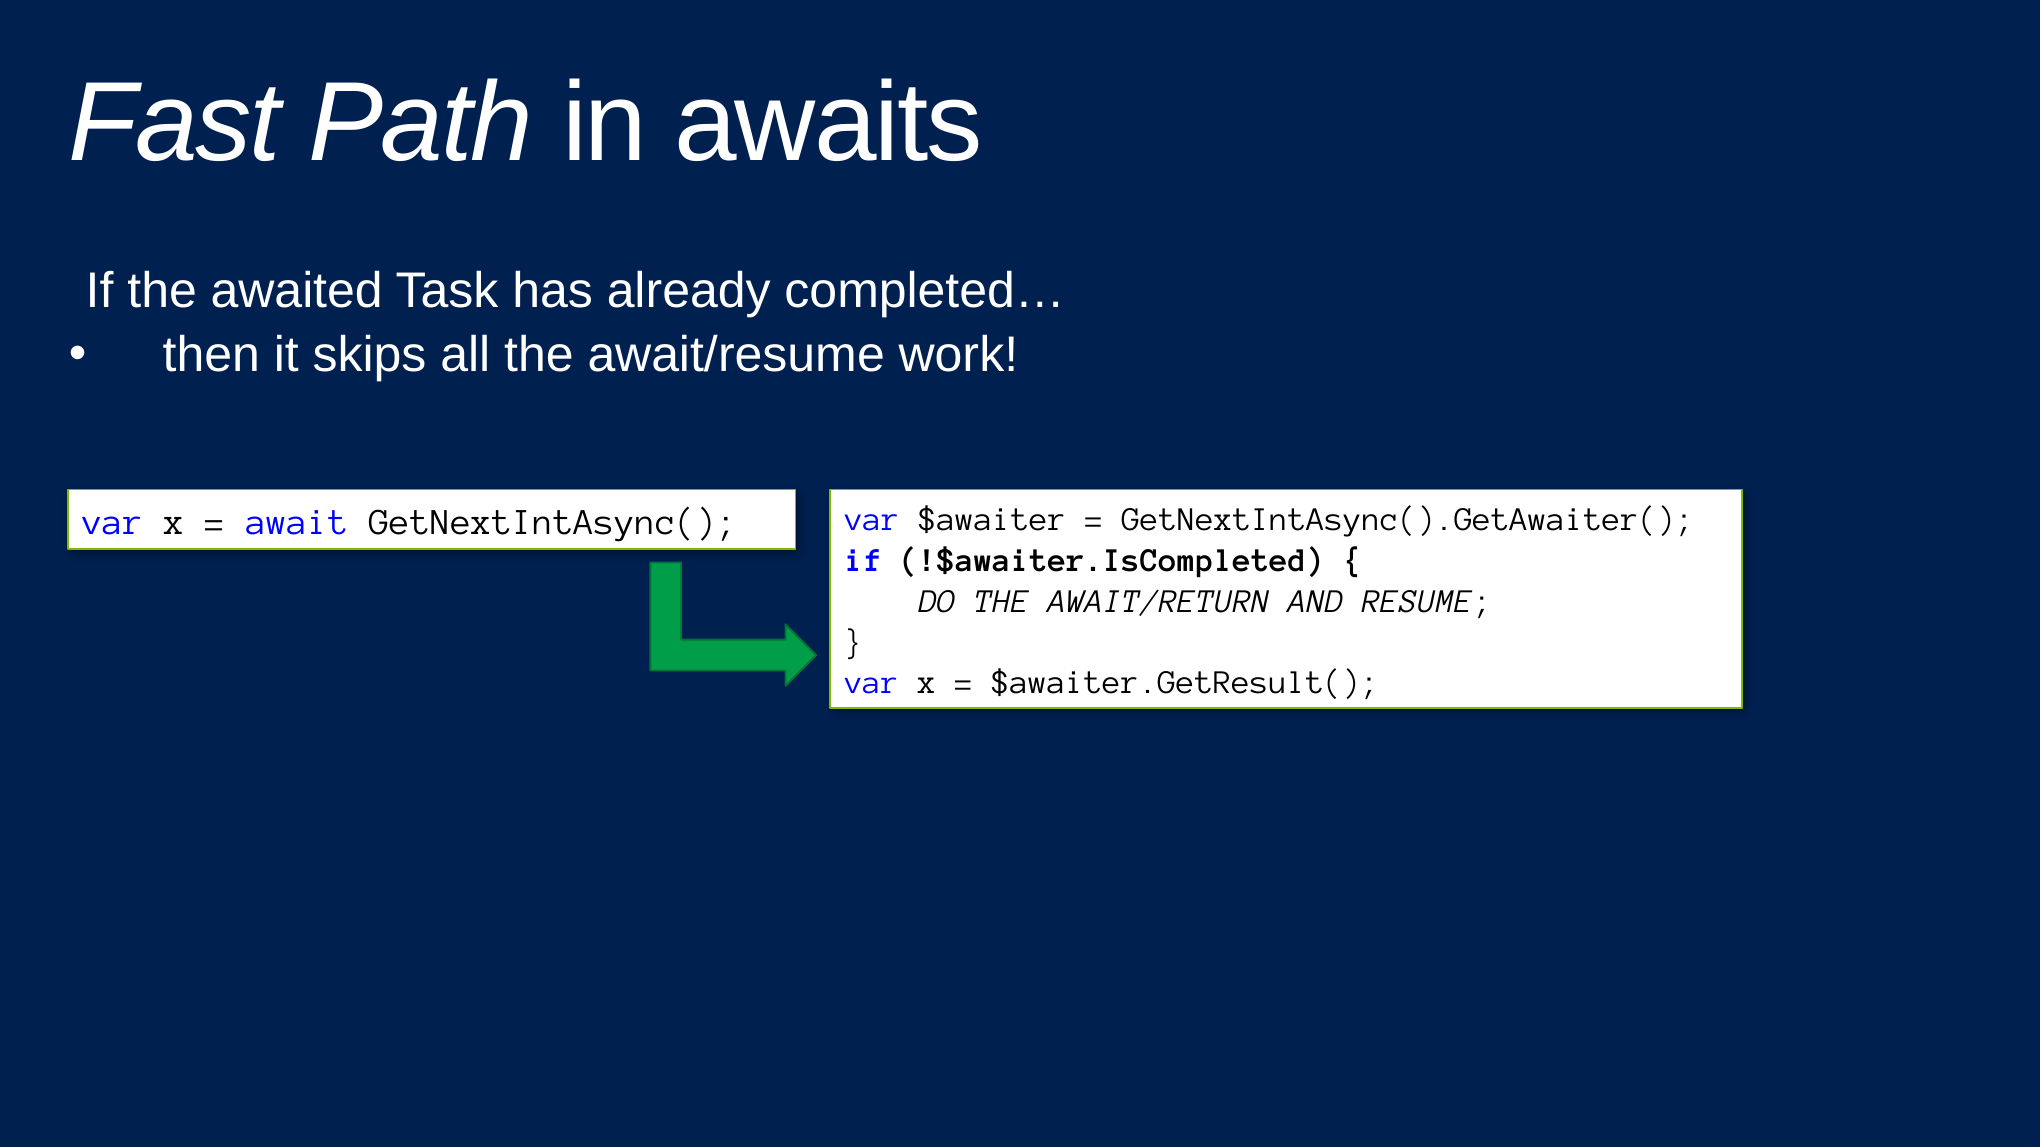

# Fast Path in awaits
If the awaited Task has already completed…
then it skips all the await/resume work!
var x = await GetNextIntAsync();
var $awaiter = GetNextIntAsync().GetAwaiter();
if (!$awaiter.IsCompleted) {
    DO THE AWAIT/RETURN AND RESUME;
}
var x = $awaiter.GetResult();